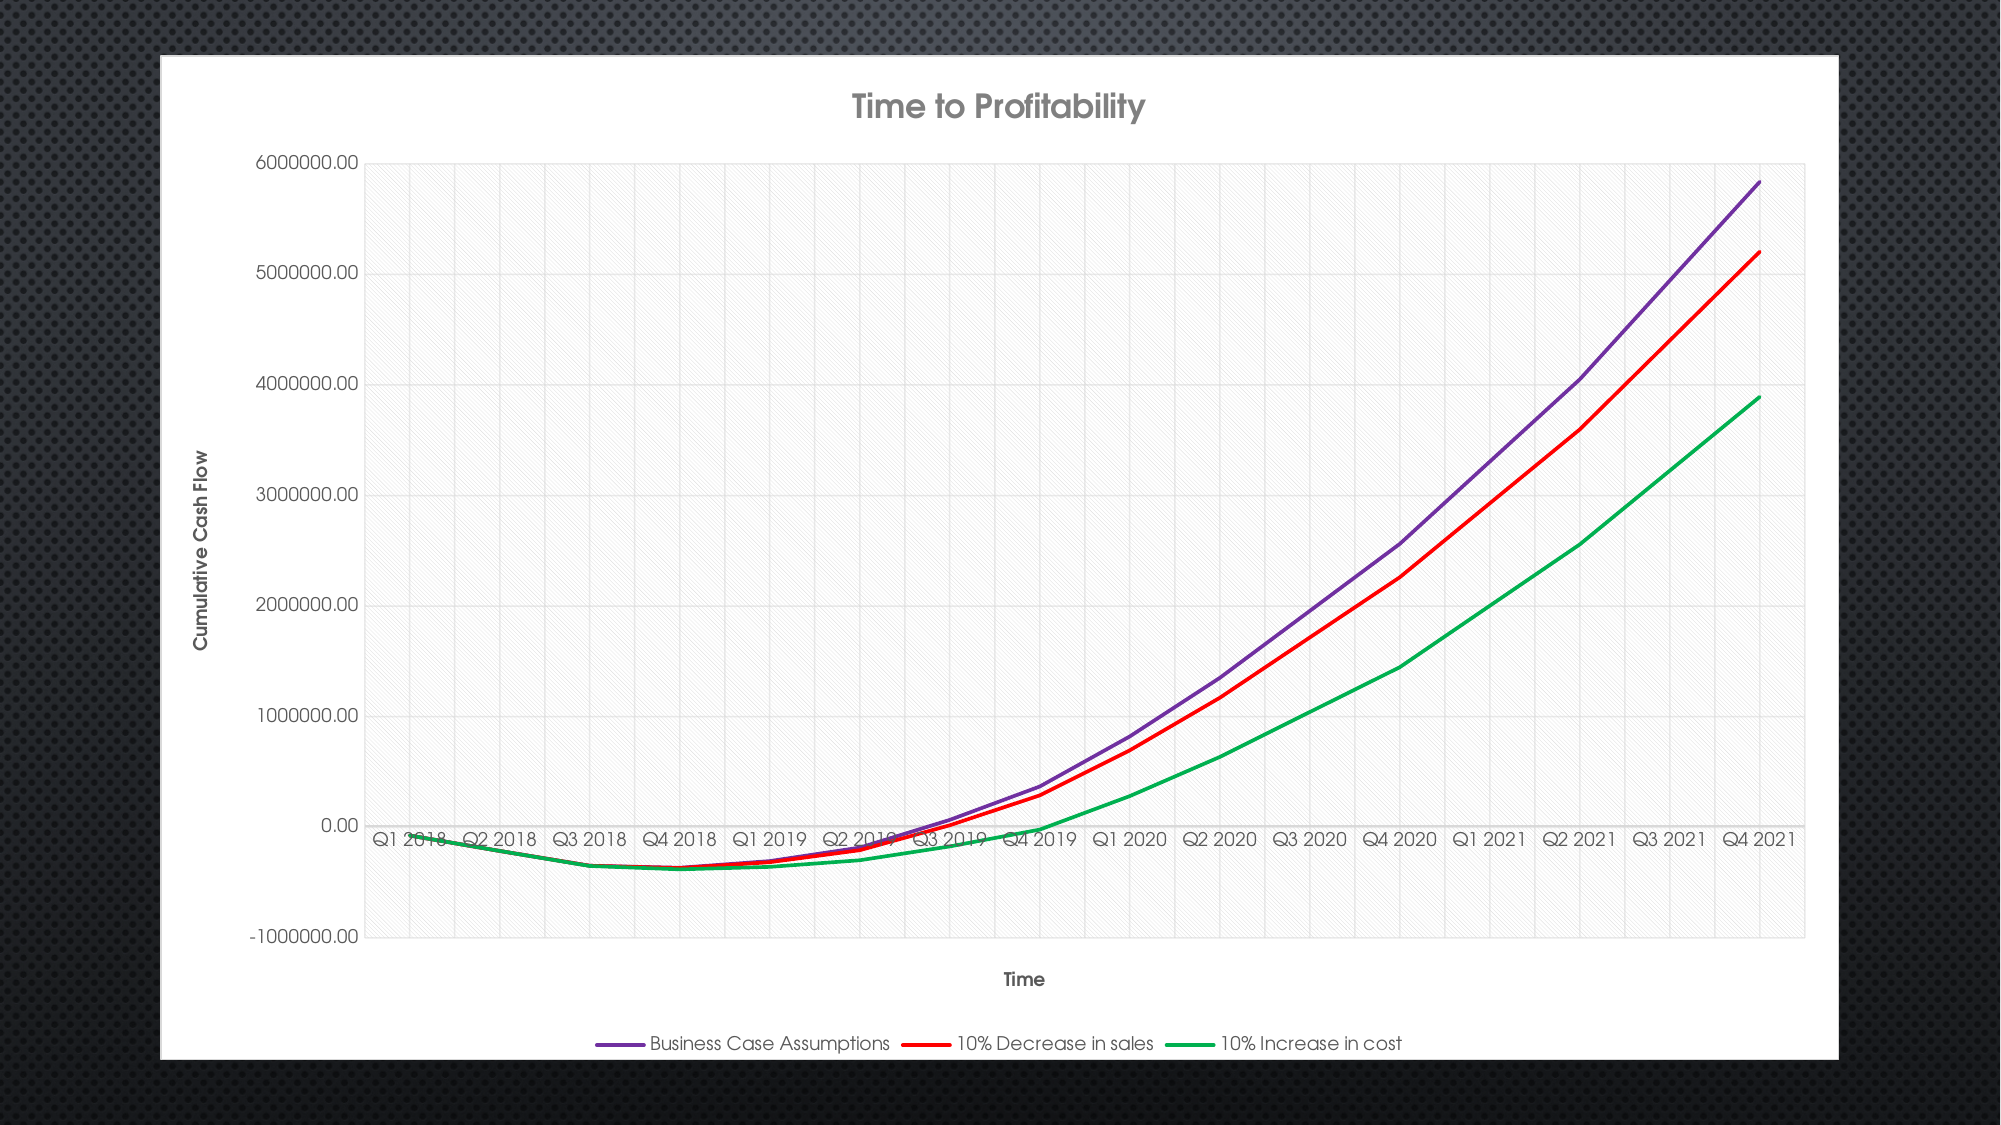

### Chart: Time to Profitability

| Category | Business Case Assumptions | 10% Decrease in sales | 10% Increase in cost |
|---|---|---|---|
| Q1 2018 | -74000.0 | -74000.0 | -74000.0 |
| Q2 2018 | -214000.0 | -214000.0 | -214000.0 |
| Q3 2018 | -347425.0 | -347425.0 | -349575.0 |
| Q4 2018 | -365675.0 | -368250.0 | -380325.0 |
| Q1 2019 | -305425.0 | -315725.0 | -357575.00000000006 |
| Q2 2019 | -183675.0 | -206850.0 | -298325.0000000002 |
| Q3 2019 | 66825.0 | 17900.0 | -172825.0000000004 |
| Q4 2019 | 368825.0 | 289000.0 | -20825.00000000064 |
| Q1 2020 | 821575.0 | 695775.0 | 281924.99999999936 |
| Q2 2020 | 1350950.0 | 1171512.5 | 636299.9999999993 |
| Q3 2020 | 1956950.0 | 1716212.5 | 1042299.9999999993 |
| Q4 2020 | 2562950.0 | 2260912.5 | 1448299.9999999993 |
| Q1 2021 | 3306575.0 | 2929475.0 | 2003174.9999999993 |
| Q2 2021 | 4050200.0 | 3598037.5 | 2558049.999999999 |
| Q3 2021 | 4943950.0 | 4401712.5 | 3225299.999999999 |
| Q4 2021 | 5837700.0 | 5205387.5 | 3892549.999999999 |
#